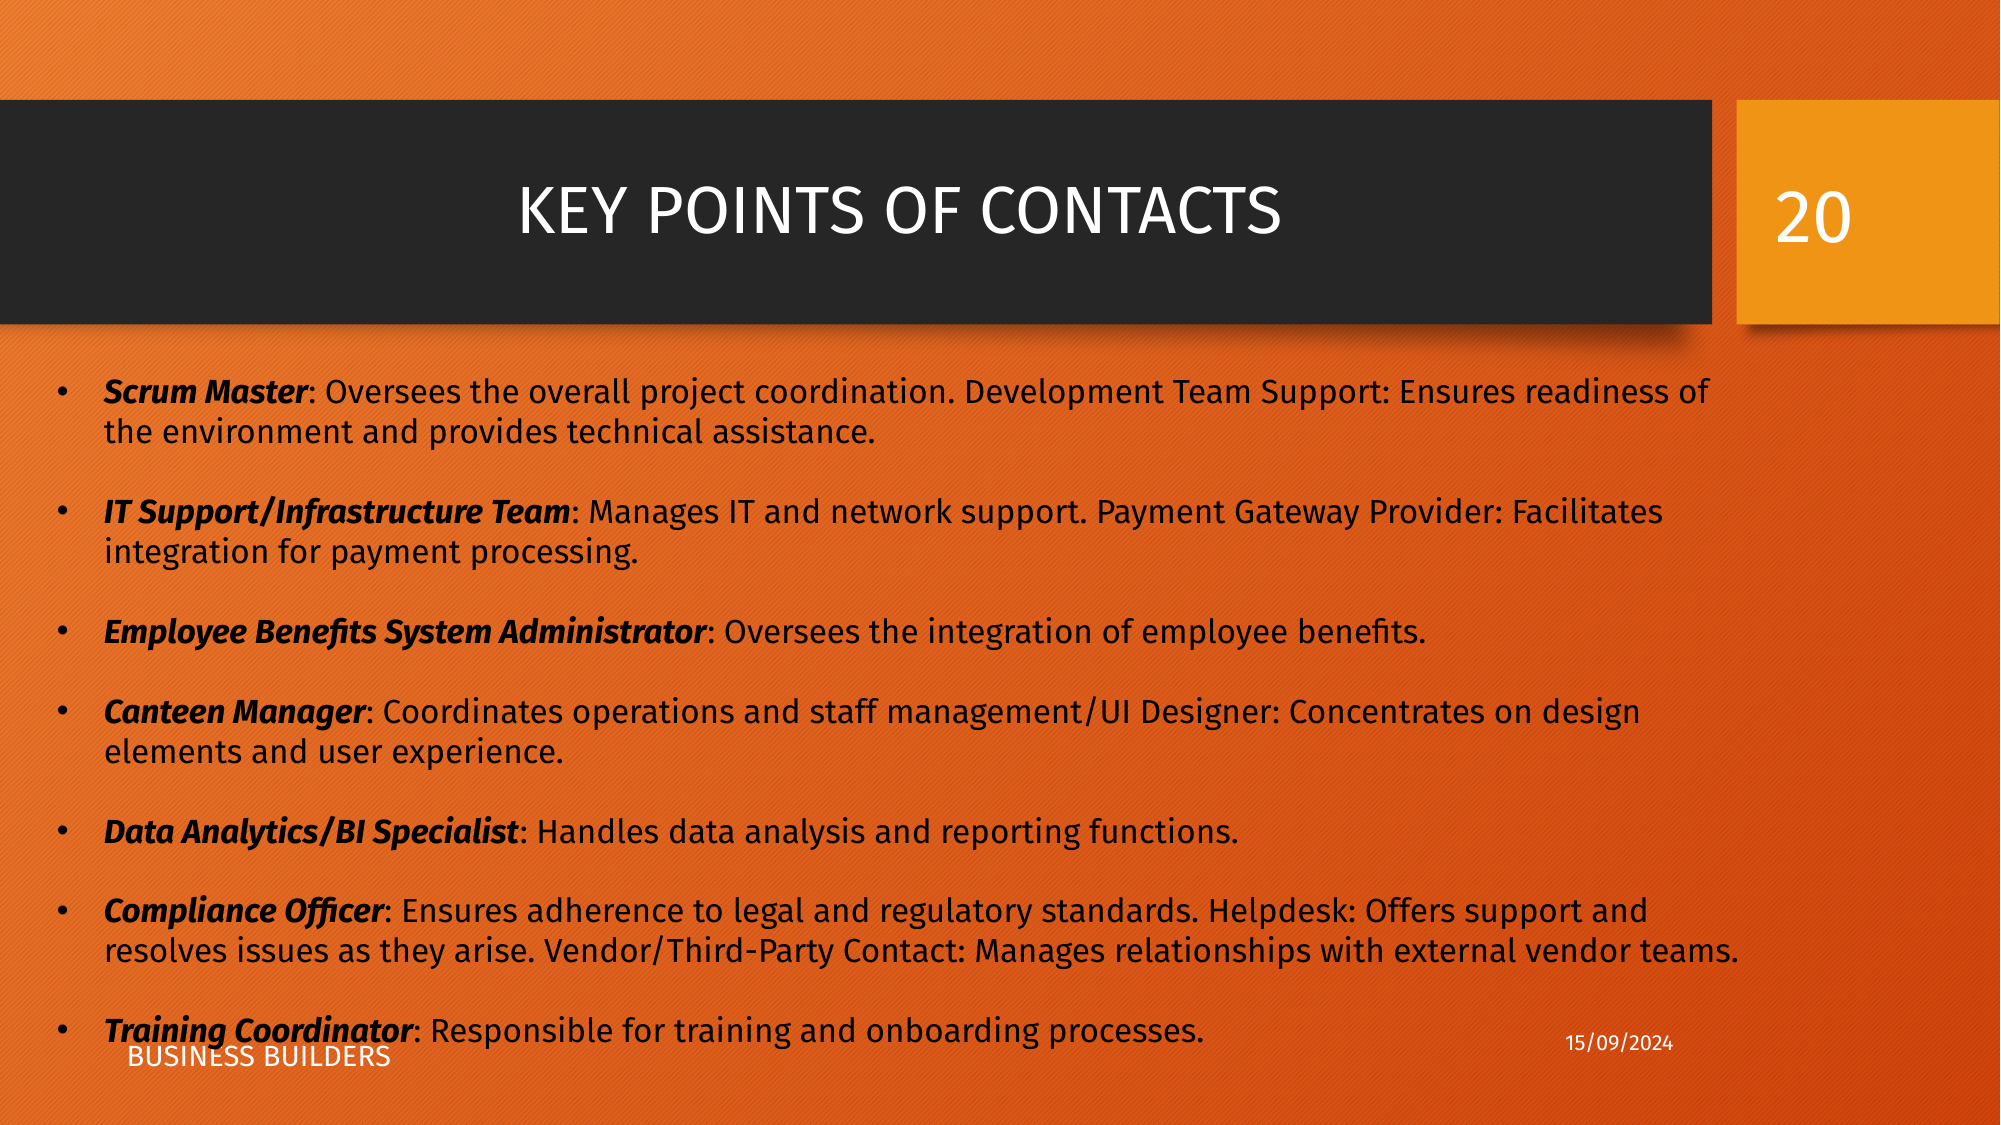

20
# KEY POINTS OF CONTACTS
Scrum Master: Oversees the overall project coordination. Development Team Support: Ensures readiness of the environment and provides technical assistance.

IT Support/Infrastructure Team: Manages IT and network support. Payment Gateway Provider: Facilitates integration for payment processing.

Employee Benefits System Administrator: Oversees the integration of employee benefits.

Canteen Manager: Coordinates operations and staff management/UI Designer: Concentrates on design elements and user experience.

Data Analytics/BI Specialist: Handles data analysis and reporting functions.

Compliance Officer: Ensures adherence to legal and regulatory standards. Helpdesk: Offers support and resolves issues as they arise. Vendor/Third-Party Contact: Manages relationships with external vendor teams.

Training Coordinator: Responsible for training and onboarding processes.
15/09/2024
BUSINESS BUILDERS